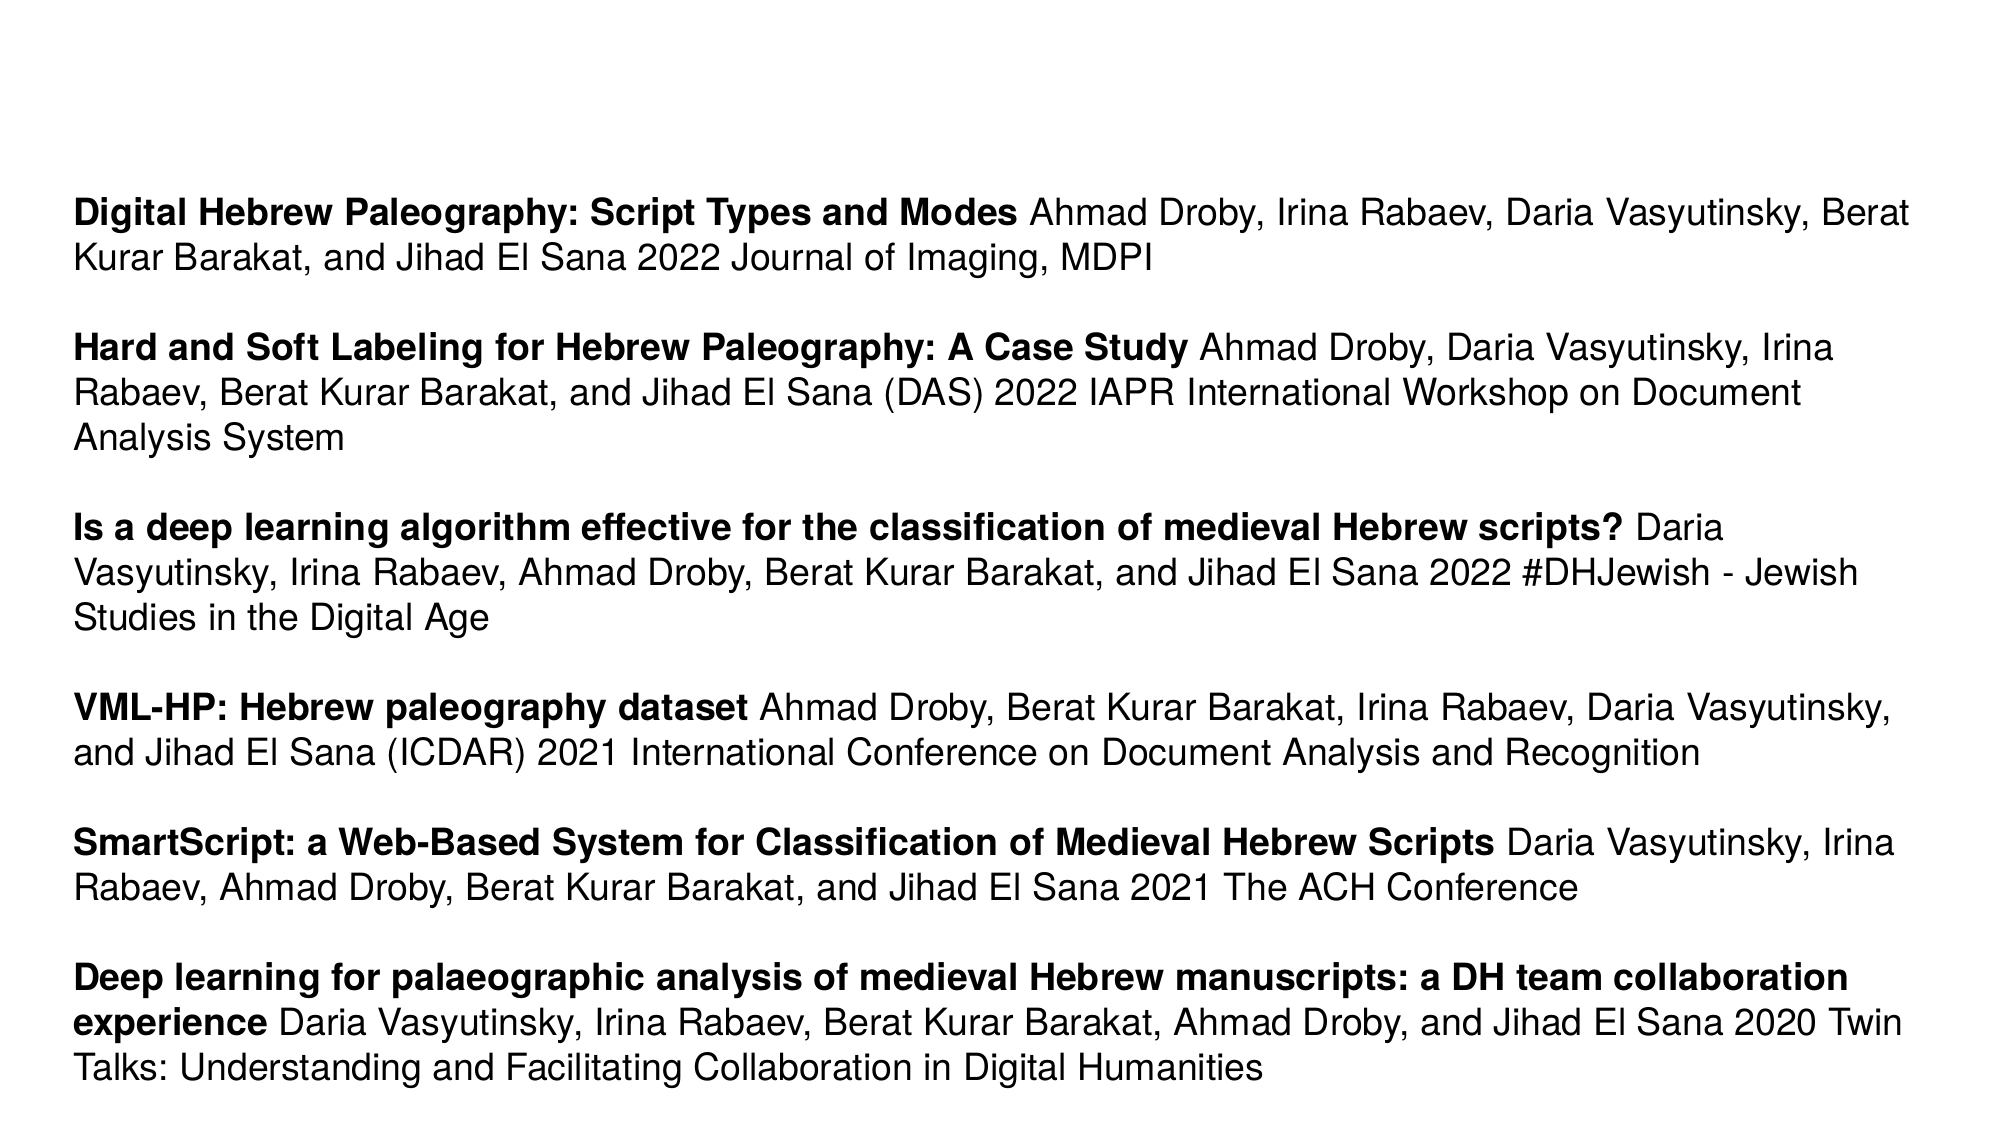

Digital Hebrew Paleography: Script Types and Modes Ahmad Droby, Irina Rabaev, Daria Vasyutinsky, Berat Kurar Barakat, and Jihad El Sana 2022 Journal of Imaging, MDPI

Hard and Soft Labeling for Hebrew Paleography: A Case Study Ahmad Droby, Daria Vasyutinsky, Irina Rabaev, Berat Kurar Barakat, and Jihad El Sana (DAS) 2022 IAPR International Workshop on Document Analysis System

Is a deep learning algorithm effective for the classification of medieval Hebrew scripts? Daria Vasyutinsky, Irina Rabaev, Ahmad Droby, Berat Kurar Barakat, and Jihad El Sana 2022 #DHJewish - Jewish Studies in the Digital Age

VML-HP: Hebrew paleography dataset Ahmad Droby, Berat Kurar Barakat, Irina Rabaev, Daria Vasyutinsky, and Jihad El Sana (ICDAR) 2021 International Conference on Document Analysis and Recognition

SmartScript: a Web-Based System for Classification of Medieval Hebrew Scripts Daria Vasyutinsky, Irina Rabaev, Ahmad Droby, Berat Kurar Barakat, and Jihad El Sana 2021 The ACH Conference

Deep learning for palaeographic analysis of medieval Hebrew manuscripts: a DH team collaboration experience Daria Vasyutinsky, Irina Rabaev, Berat Kurar Barakat, Ahmad Droby, and Jihad El Sana 2020 Twin Talks: Understanding and Facilitating Collaboration in Digital Humanities